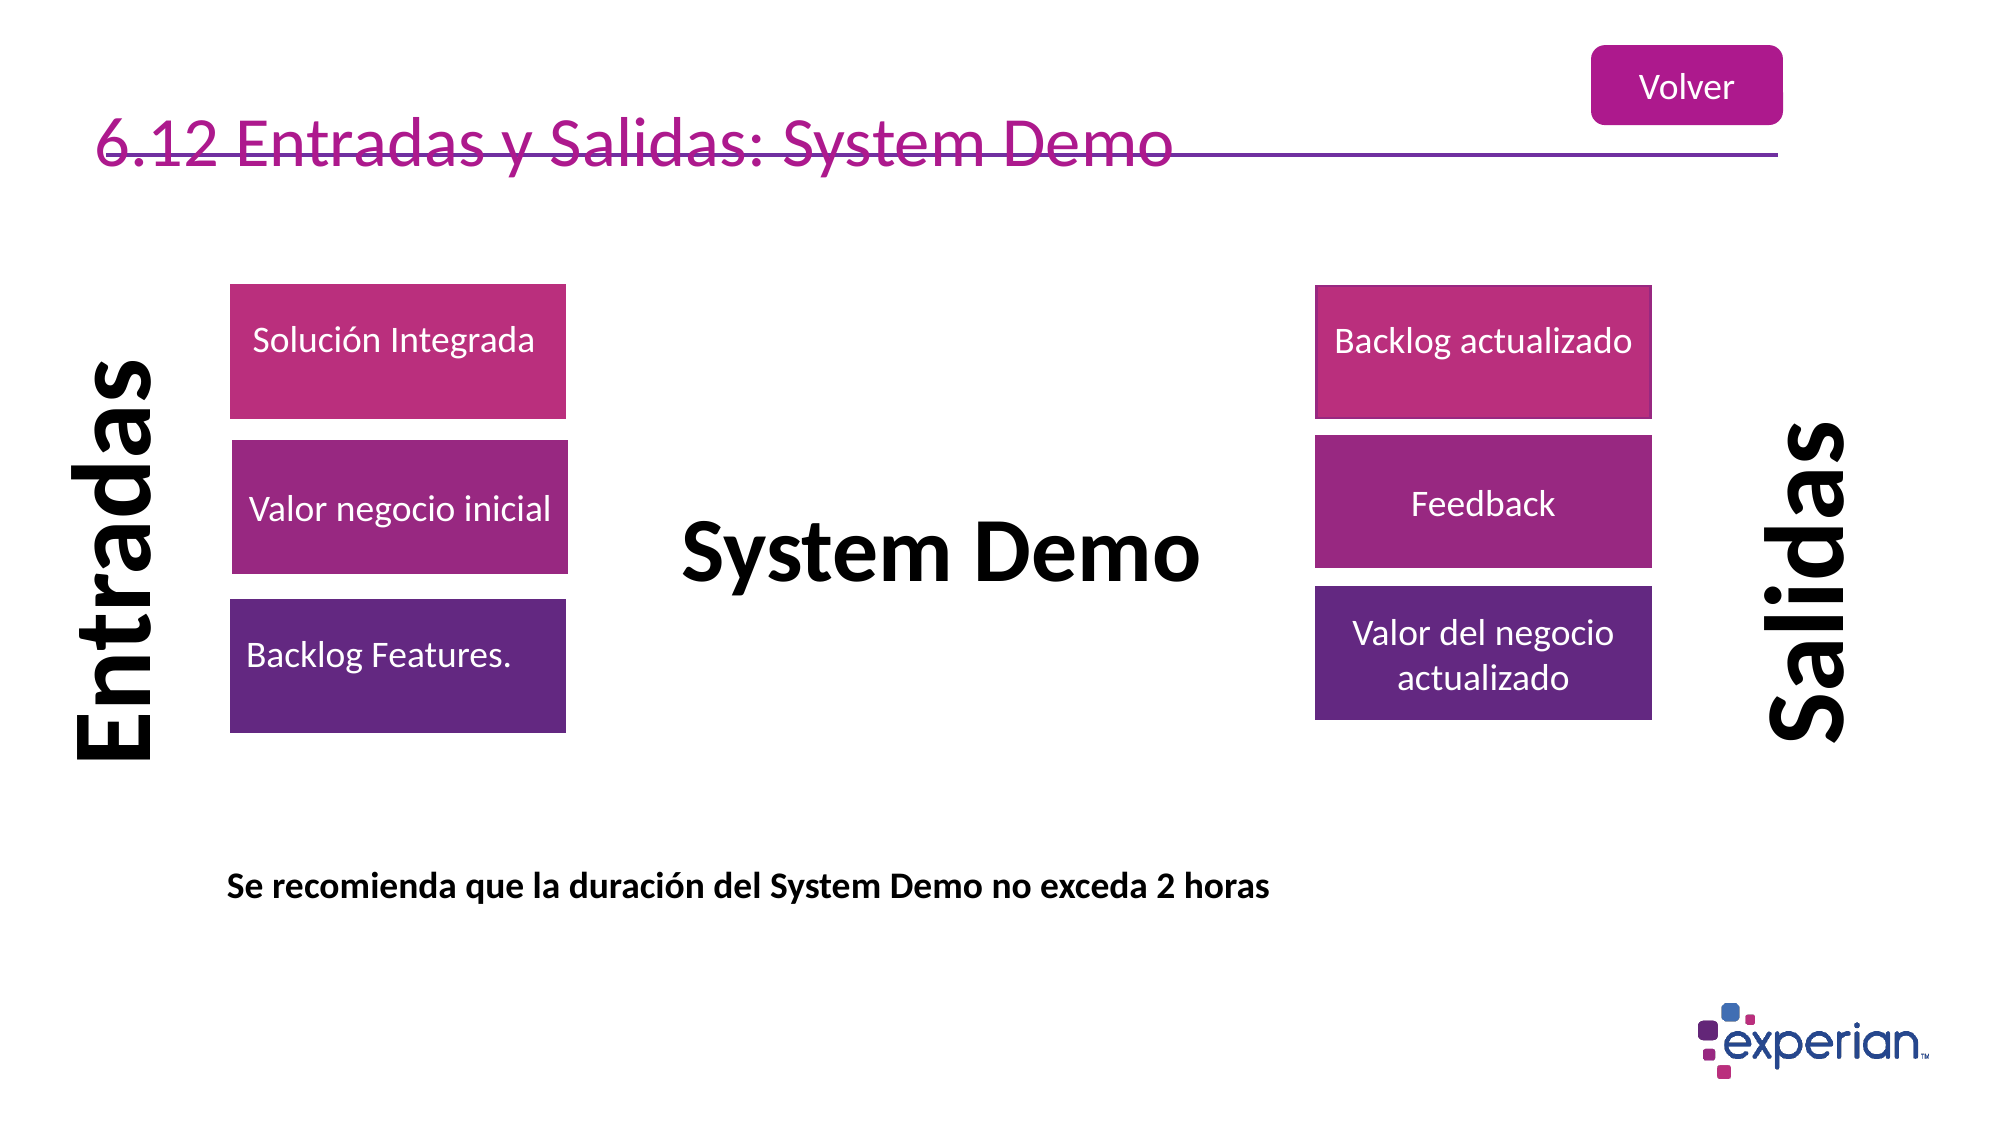

Volver
6.12 Entradas y Salidas: System Demo

Solución Integrada

Backlog actualizado

Feedback
Valor negocio inicial
System Demo
Entradas
Salidas
Valor del negocio actualizado
Backlog Features.

Se recomienda que la duración del System Demo no exceda 2 horas